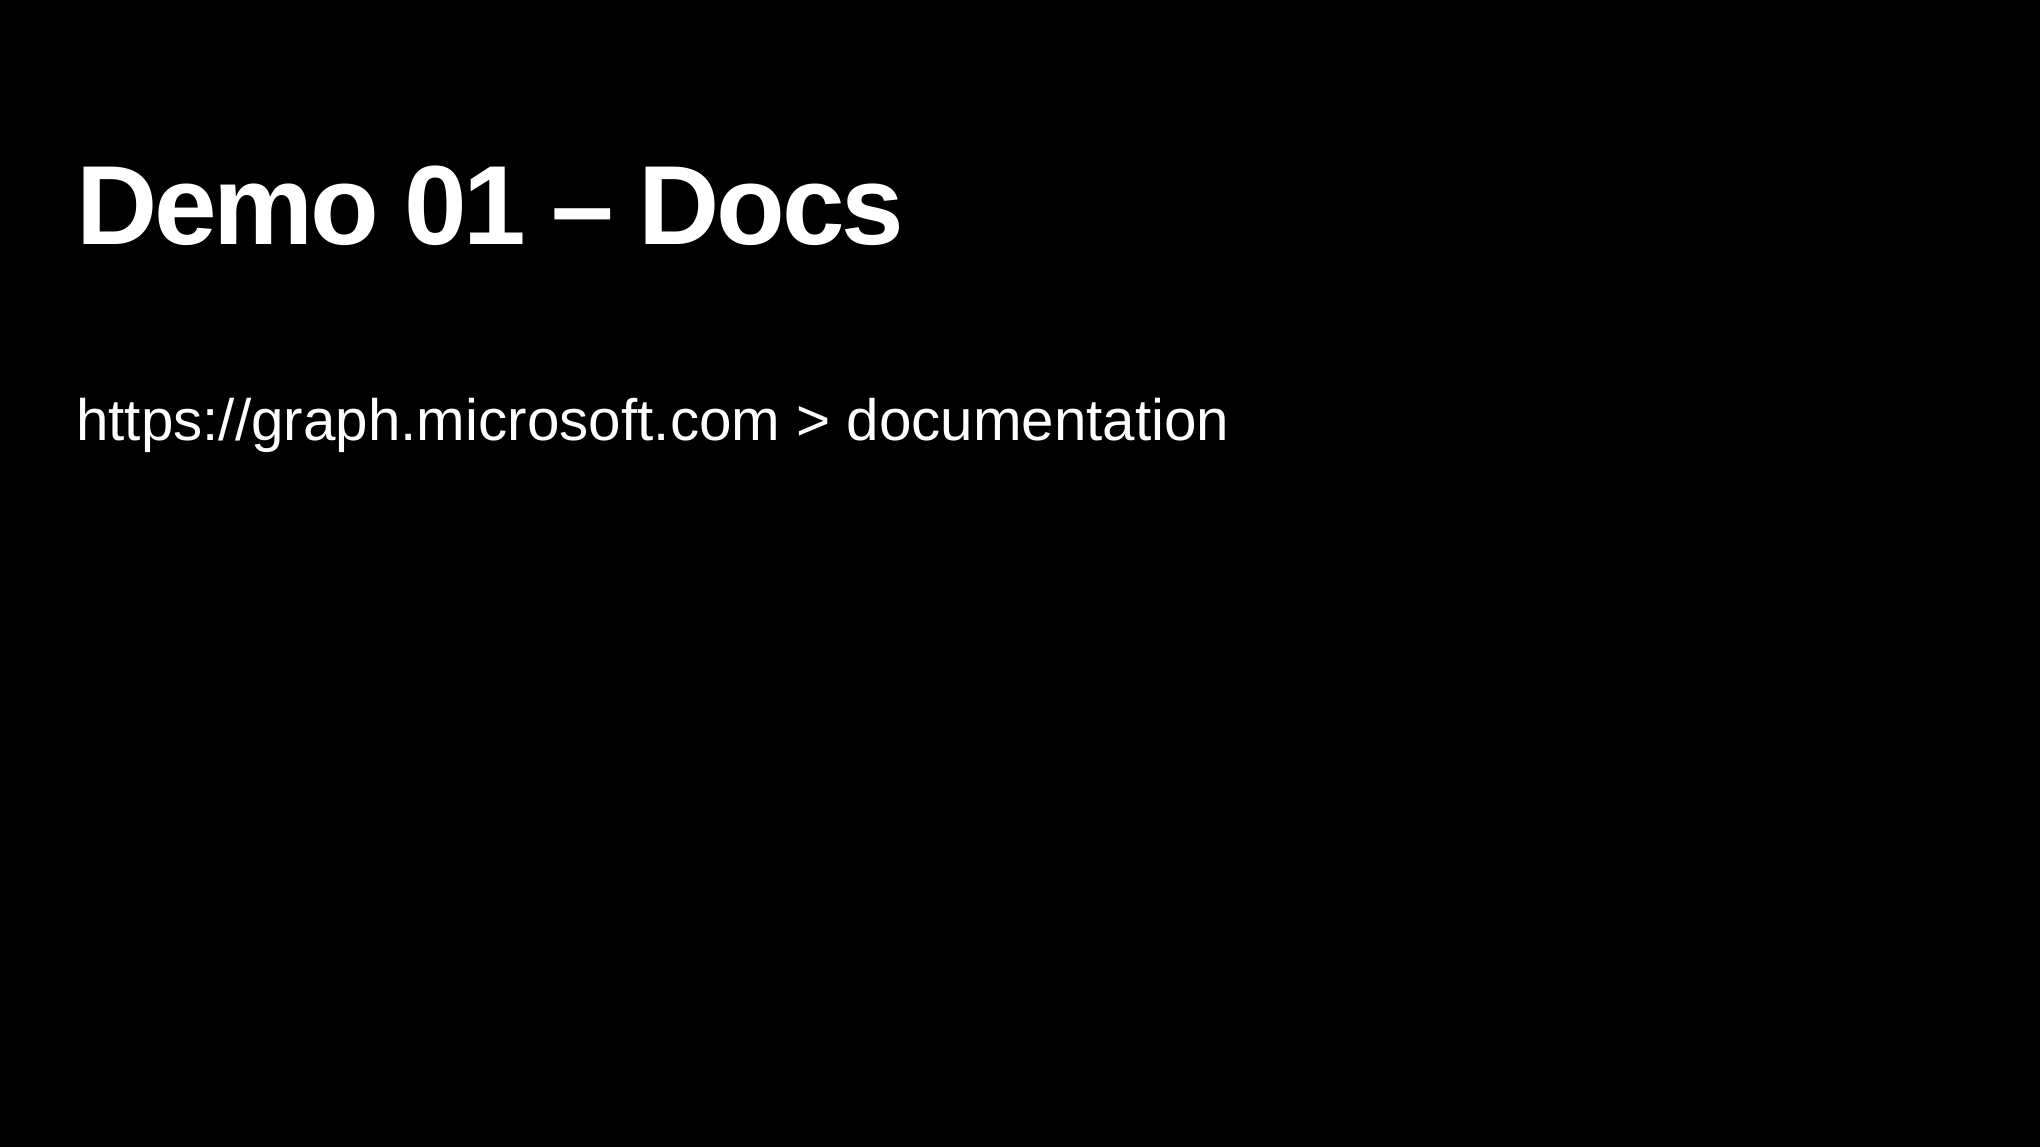

# Demo 01 – Docs https://graph.microsoft.com > documentation